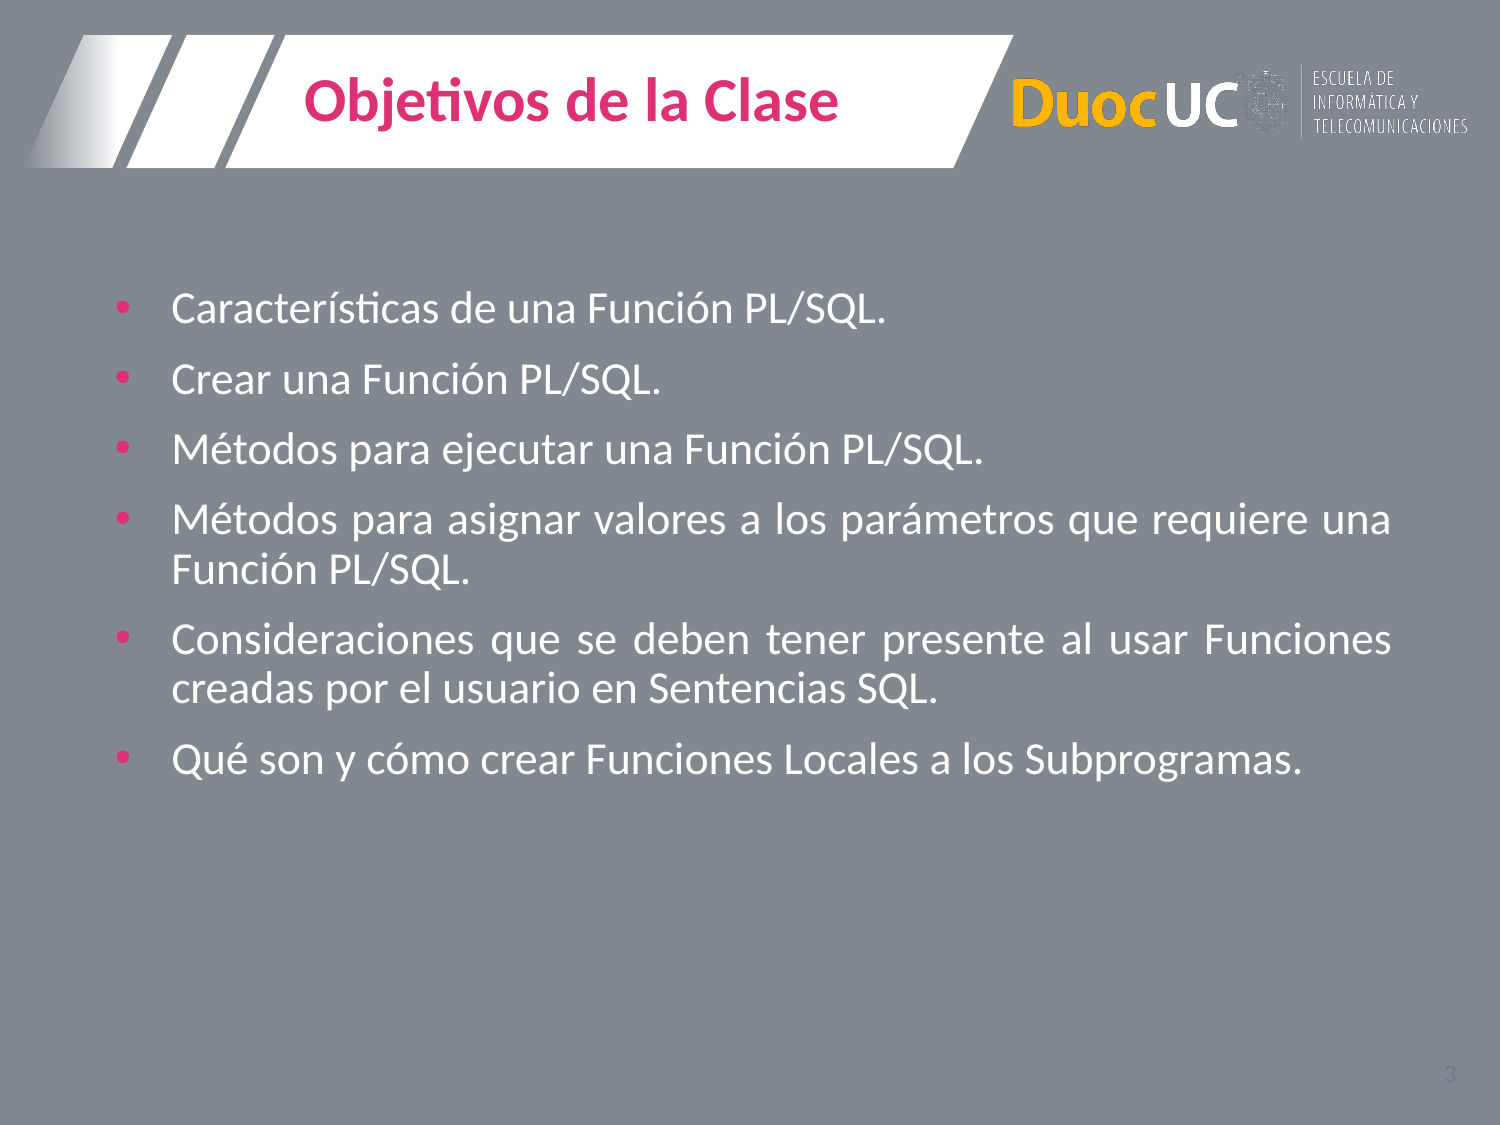

# Objetivos de la Clase
Características de una Función PL/SQL.
Crear una Función PL/SQL.
Métodos para ejecutar una Función PL/SQL.
Métodos para asignar valores a los parámetros que requiere una Función PL/SQL.
Consideraciones que se deben tener presente al usar Funciones creadas por el usuario en Sentencias SQL.
Qué son y cómo crear Funciones Locales a los Subprogramas.

3